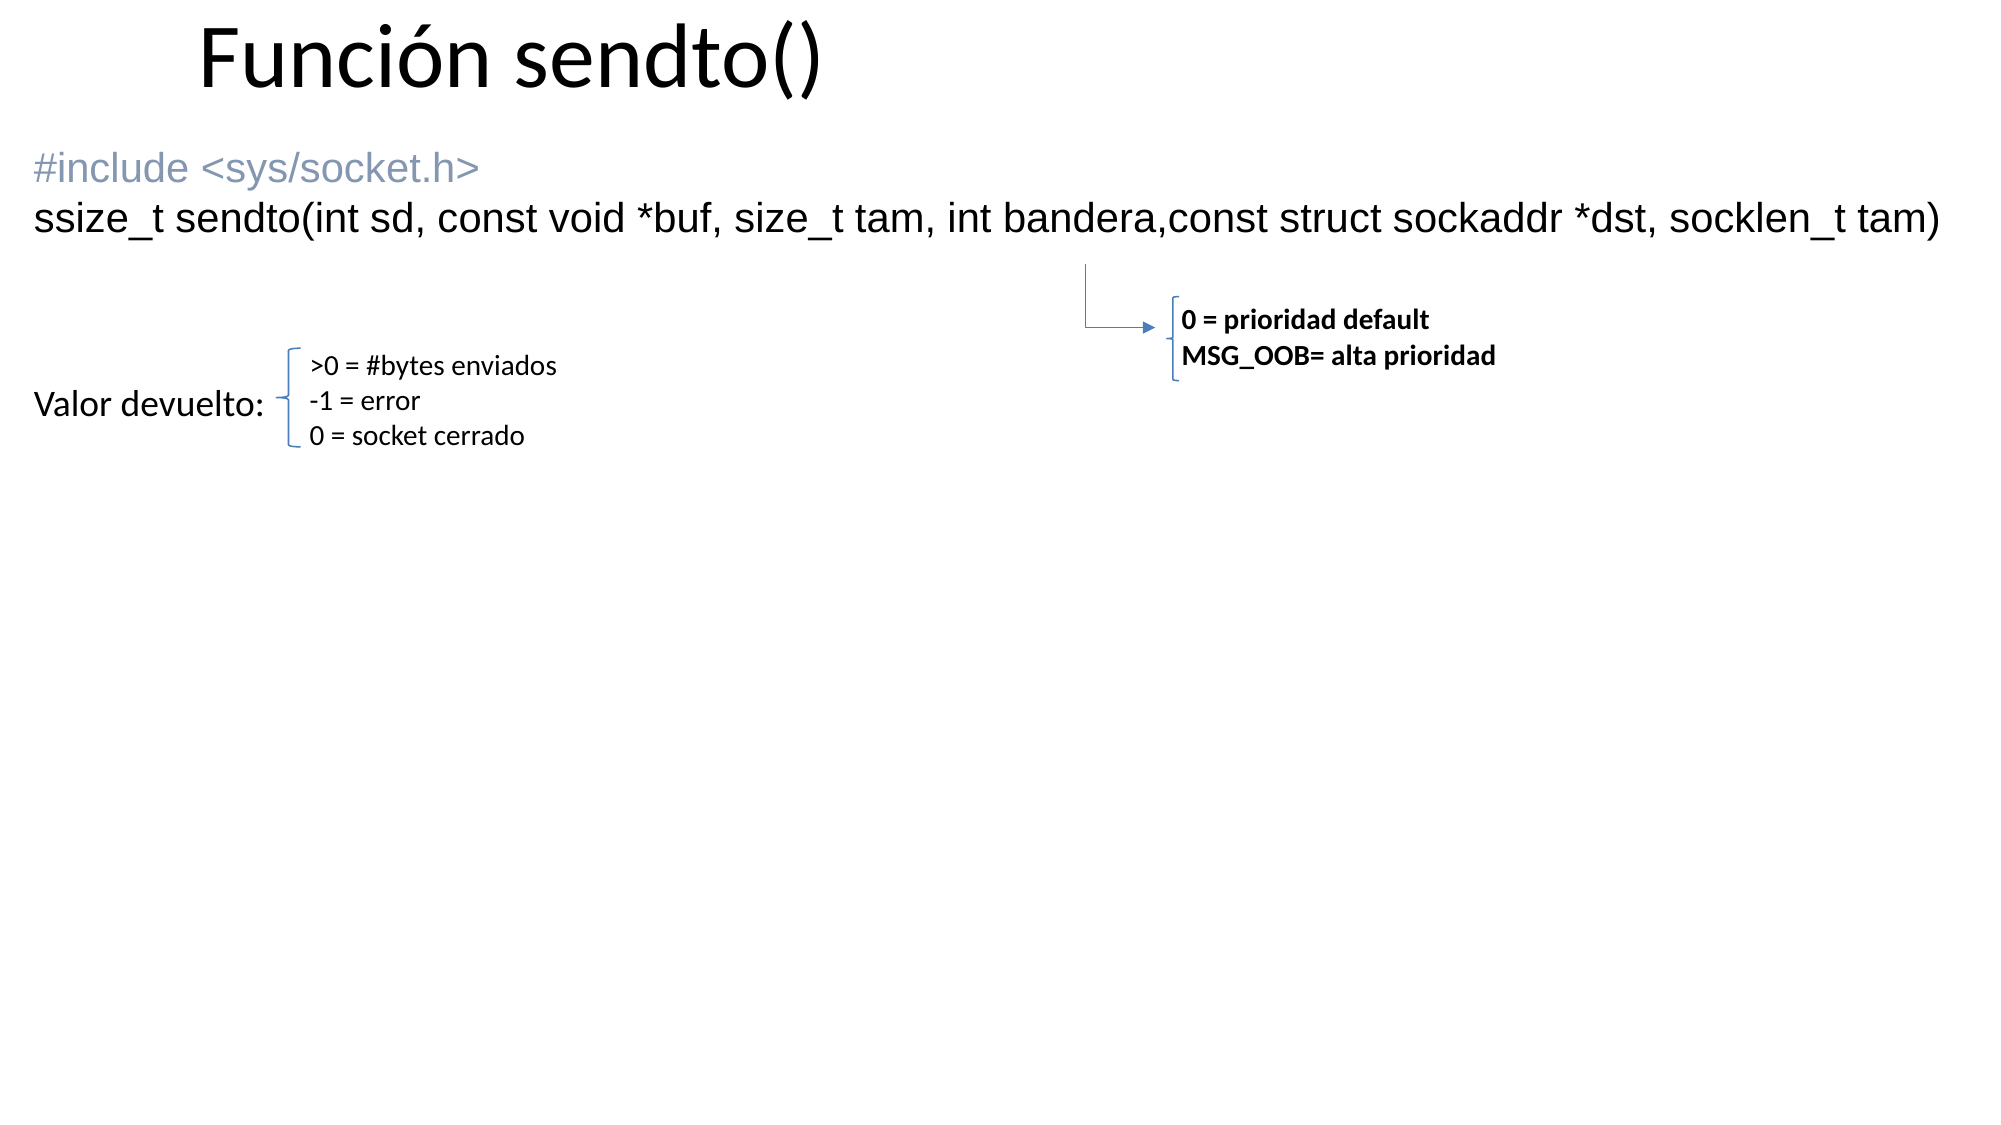

Función sendto()
#include <sys/socket.h>
ssize_t sendto(int sd, const void *buf, size_t tam, int bandera,const struct sockaddr *dst, socklen_t tam)

0 = prioridad default
MSG_OOB= alta prioridad

>0 = #bytes enviados
-1 = error
0 = socket cerrado

Valor devuelto: